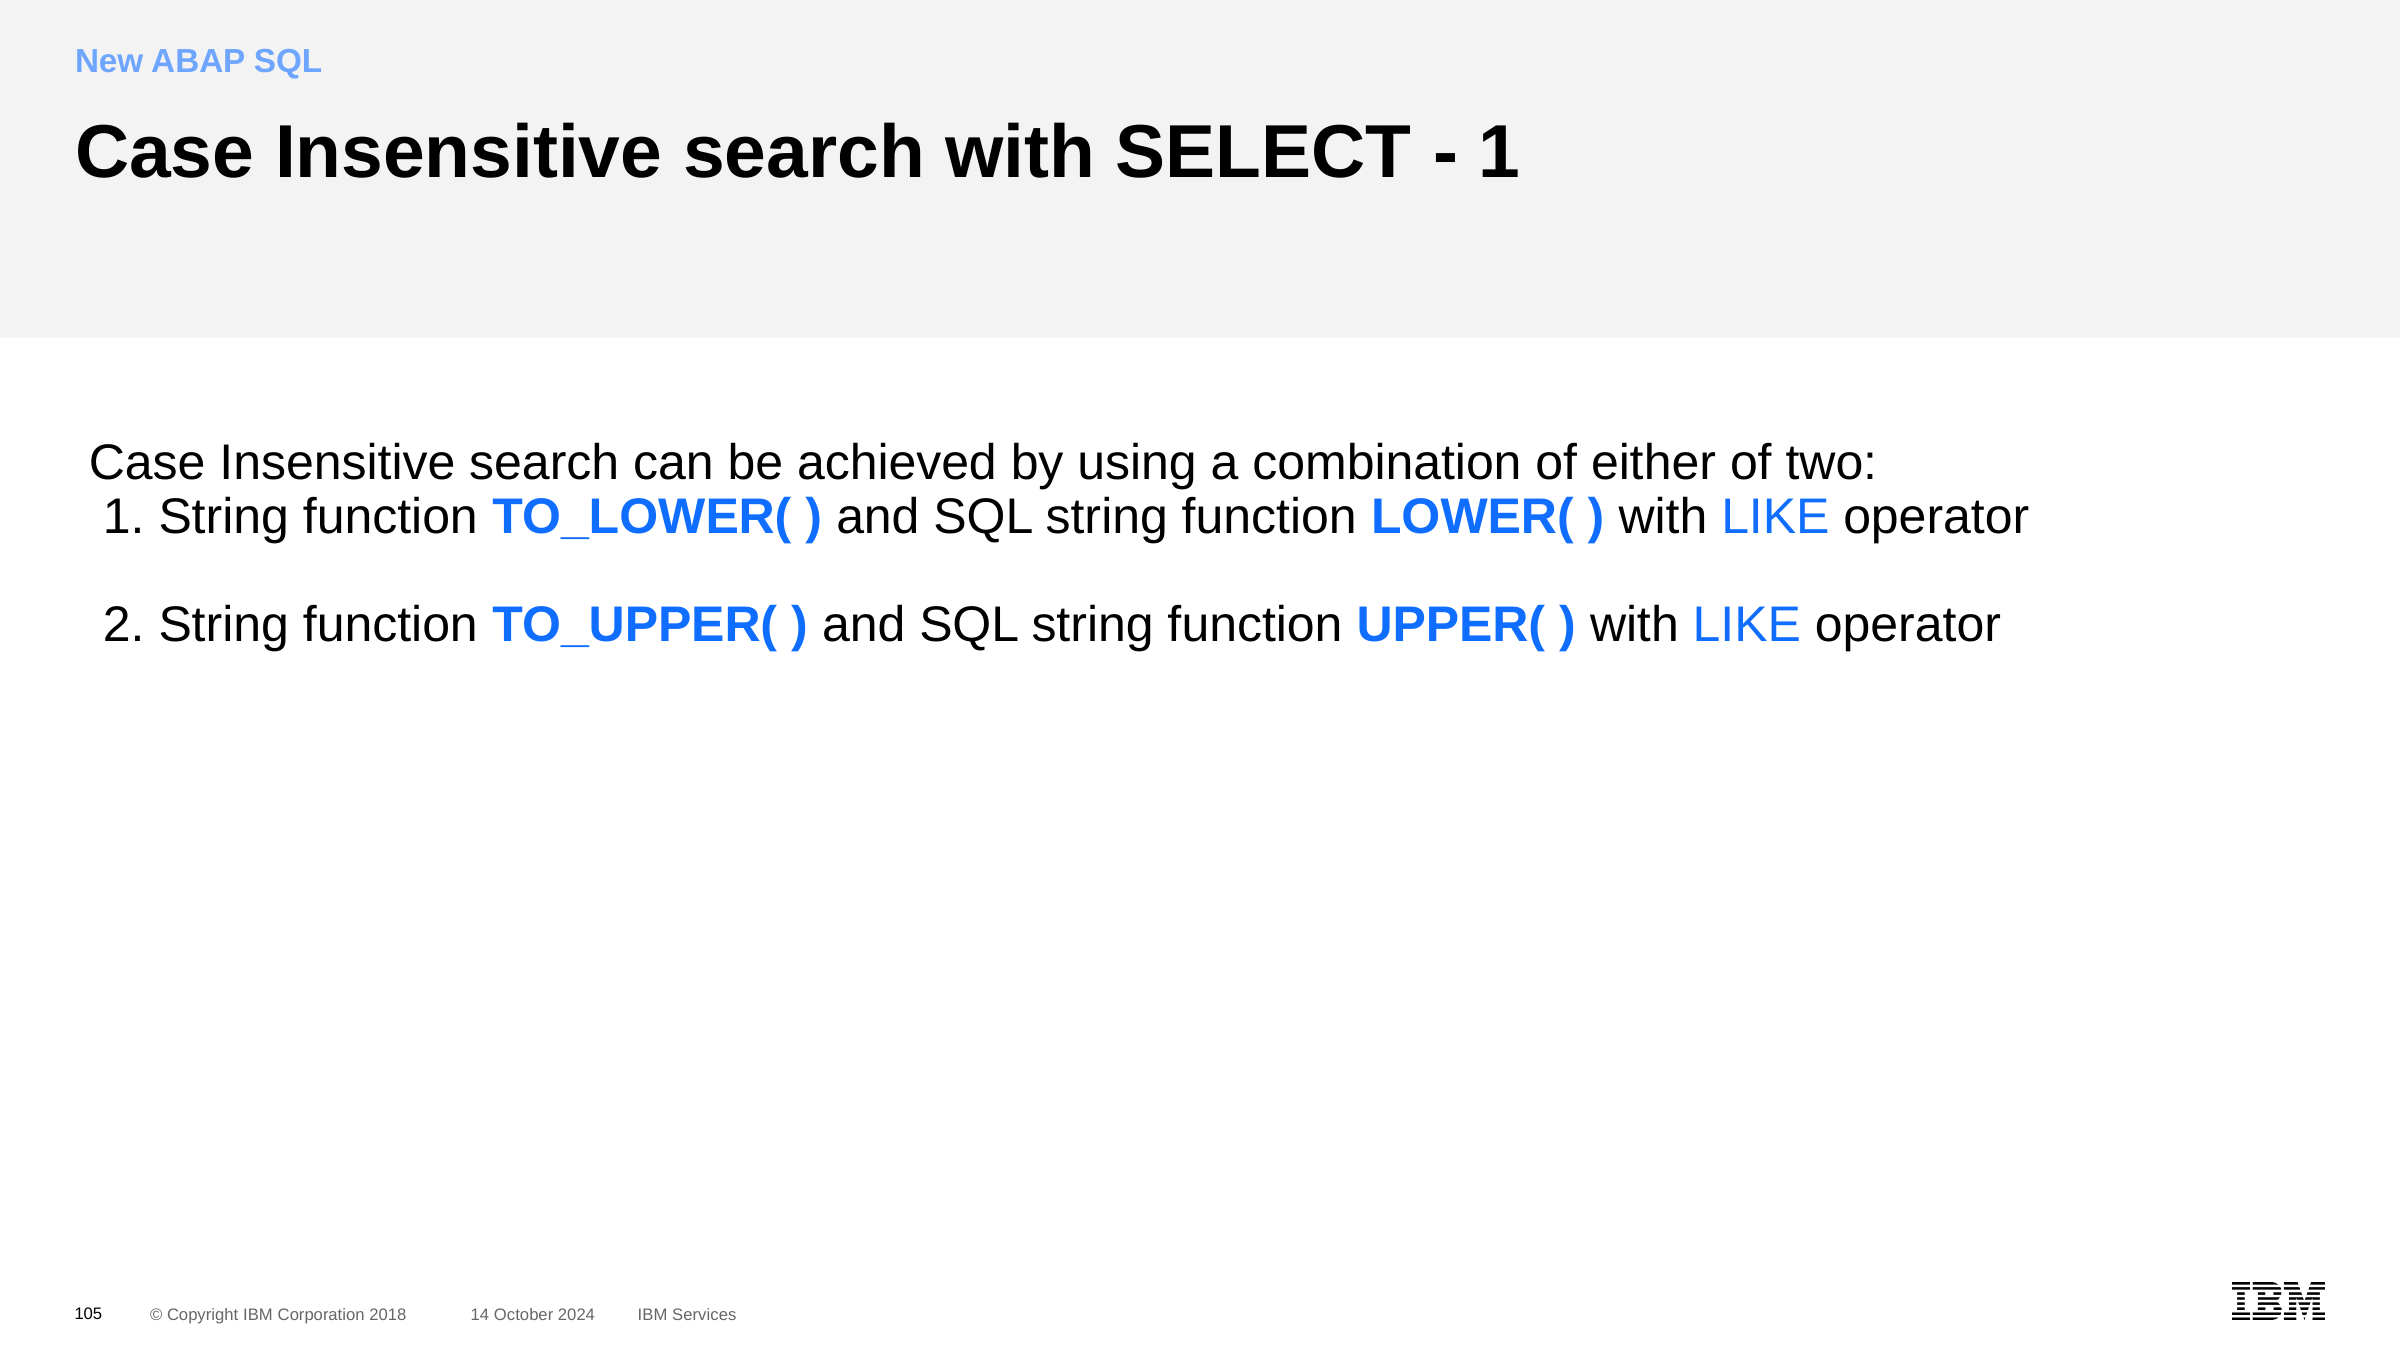

New ABAP SQL

# Case Insensitive search with SELECT - 1  Case Insensitive search can be achieved by using a combination of either of two: 1. String function TO_LOWER( ) and SQL string function LOWER( ) with LIKE operator 2. String function TO_UPPER( ) and SQL string function UPPER( ) with LIKE operator